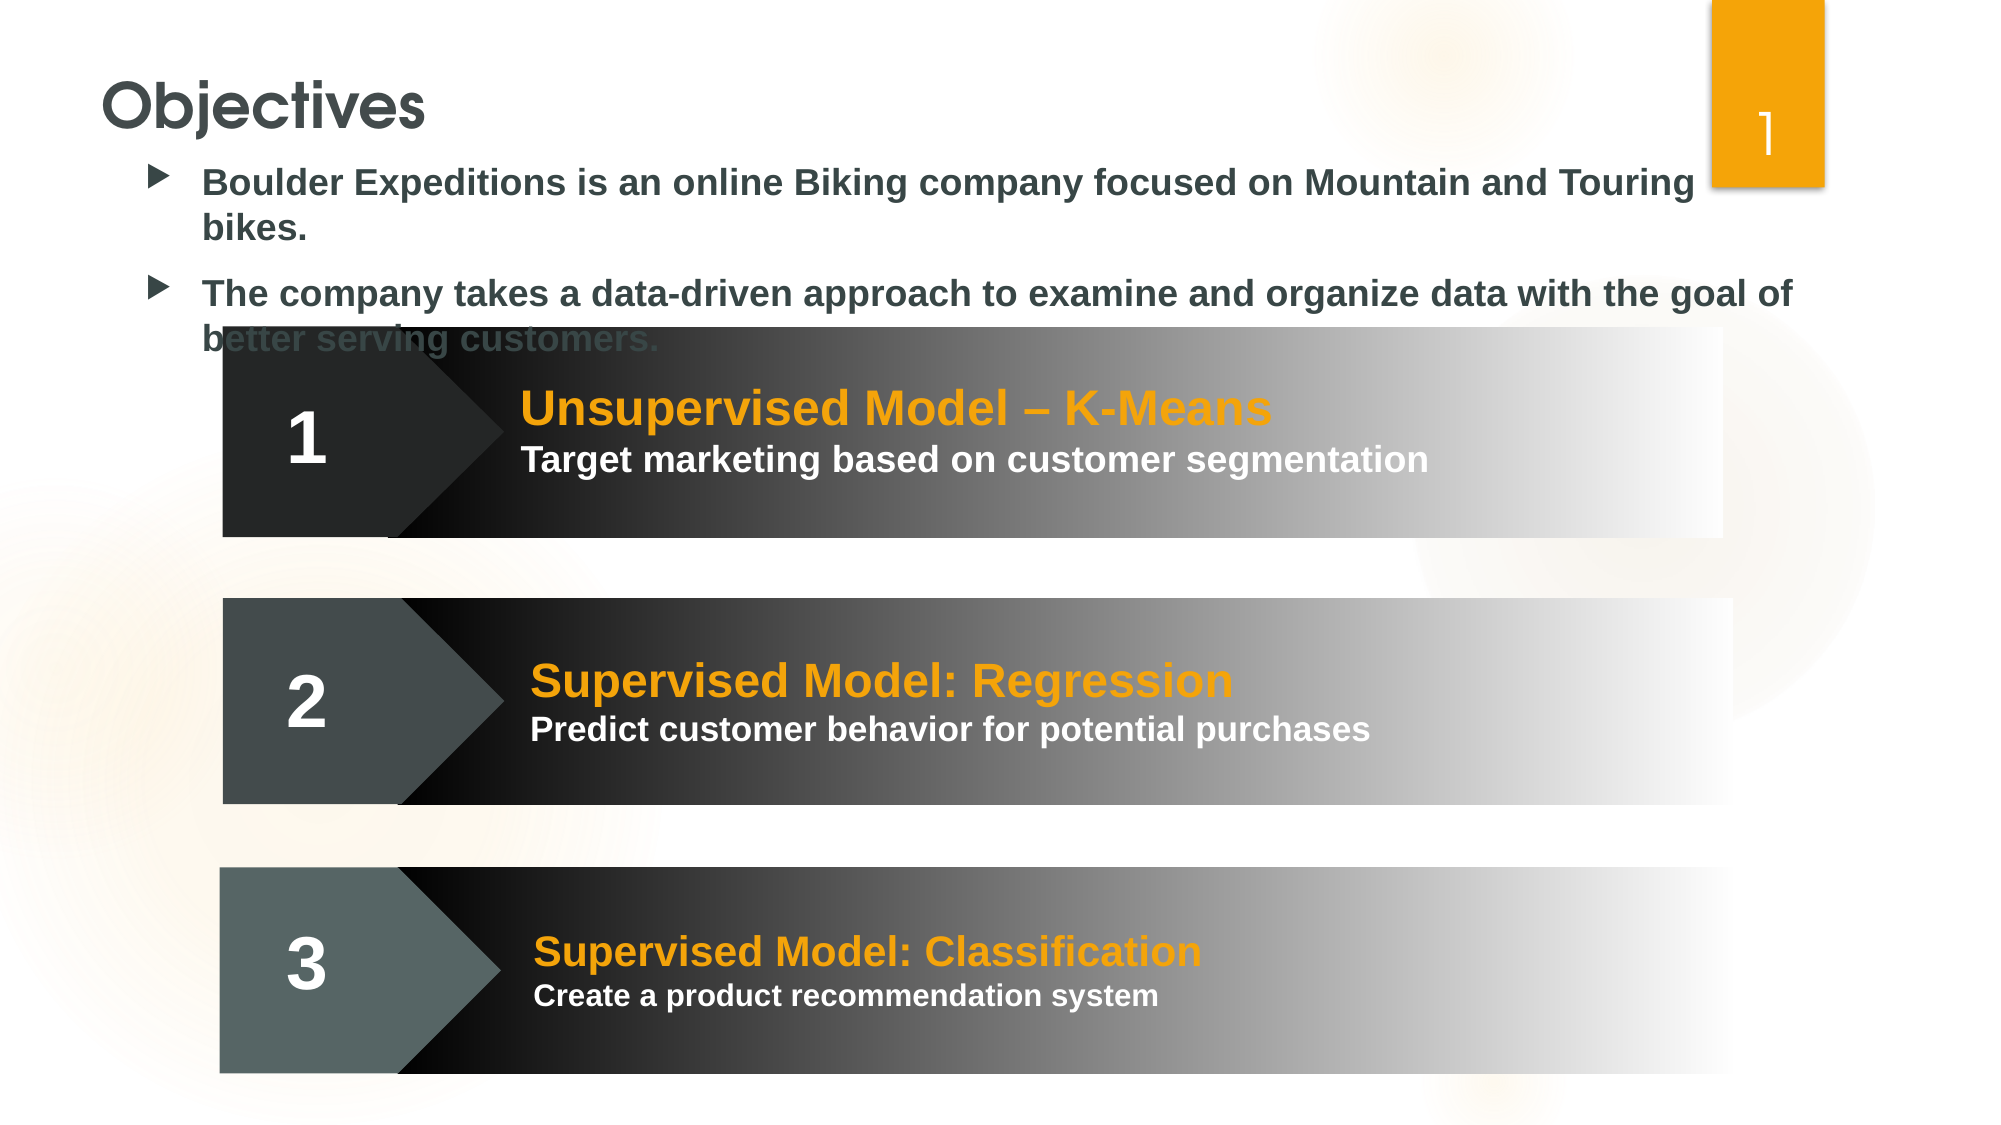

1
Objectives
Boulder Expeditions is an online Biking company focused on Mountain and Touring bikes.
The company takes a data-driven approach to examine and organize data with the goal of better serving customers.

Unsupervised Model – K-Means
Target marketing based on customer segmentation
1

Supervised Model: Regression
Predict customer behavior for potential purchases
2

3
Supervised Model: Classification
Create a product recommendation system